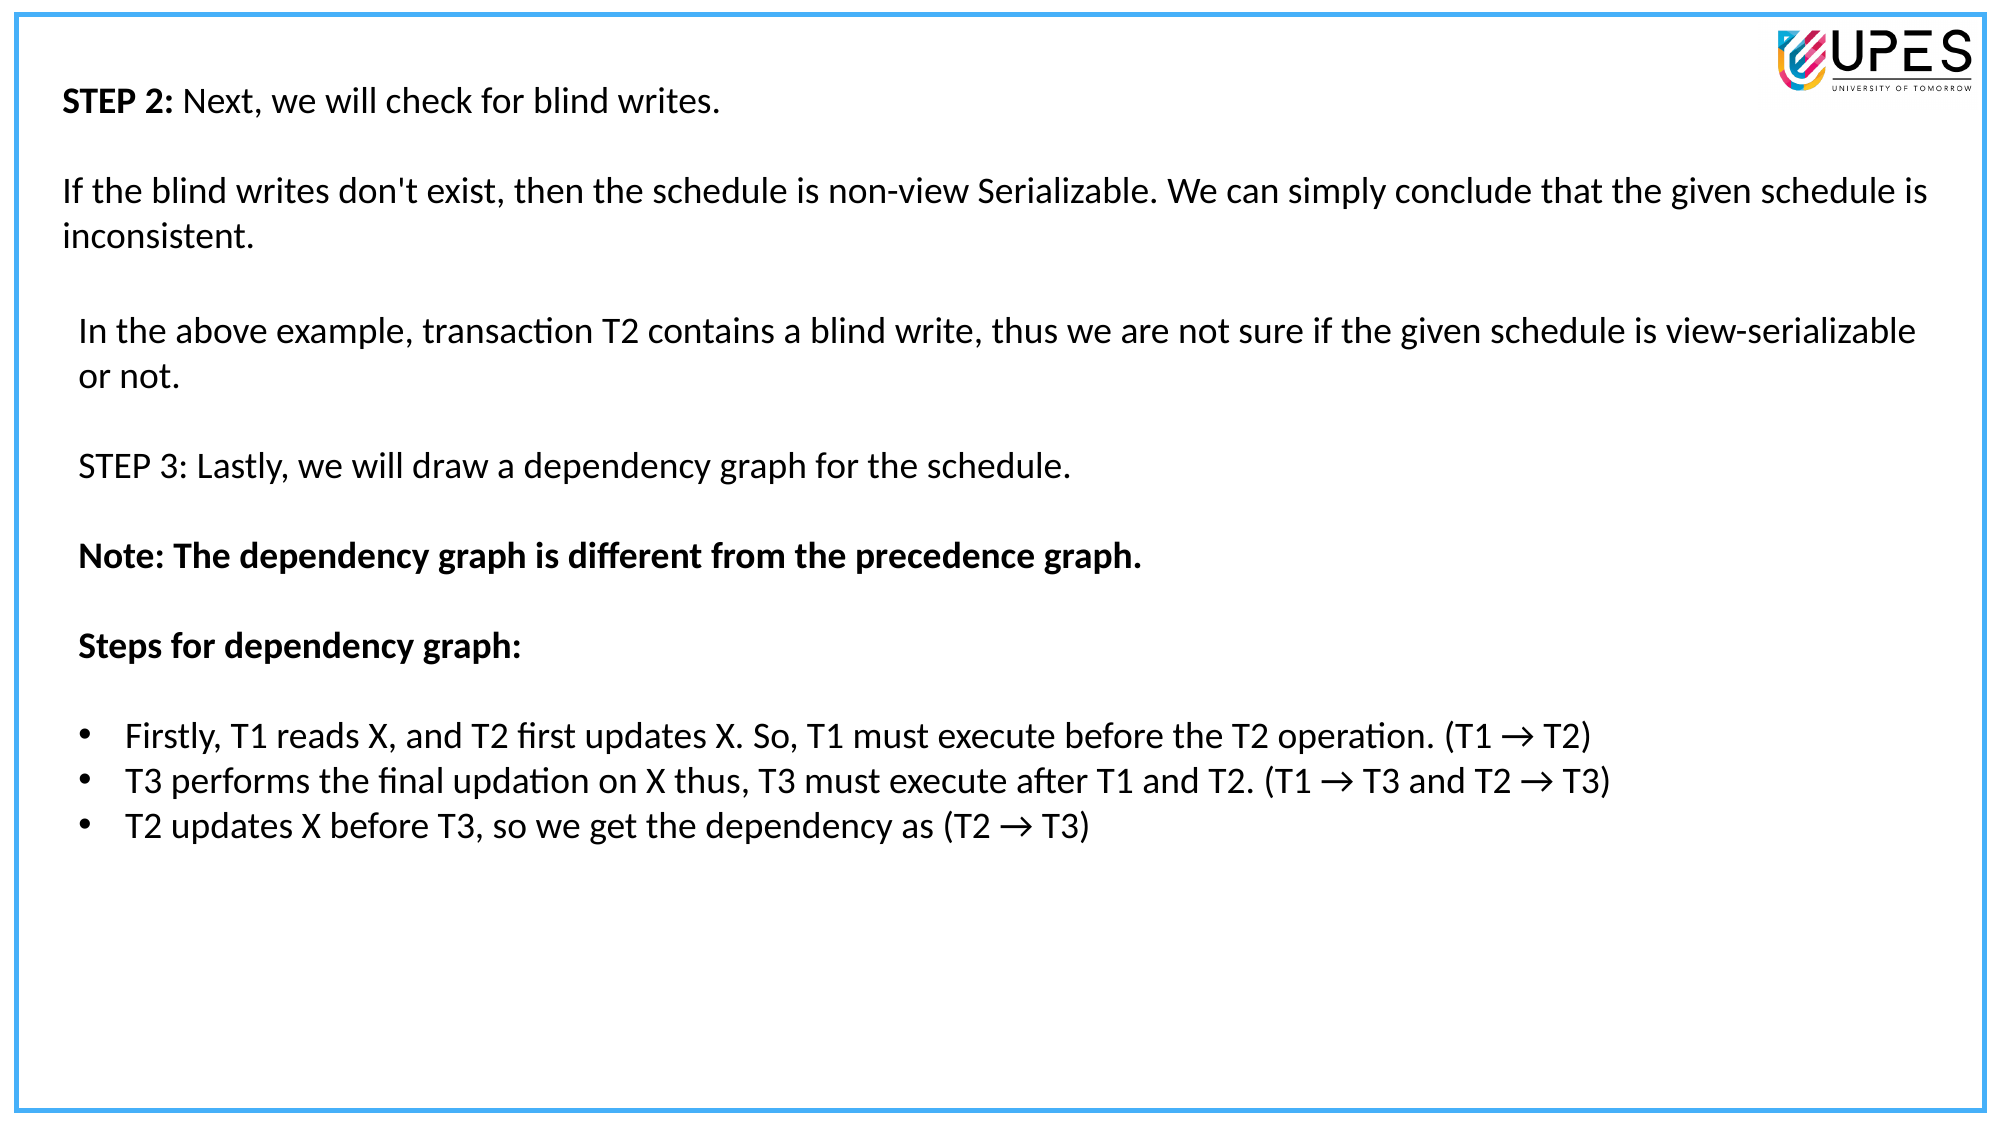

STEP 2: Next, we will check for blind writes.

If the blind writes don't exist, then the schedule is non-view Serializable. We can simply conclude that the given schedule is inconsistent.
In the above example, transaction T2 contains a blind write, thus we are not sure if the given schedule is view-serializable or not.

STEP 3: Lastly, we will draw a dependency graph for the schedule.

Note: The dependency graph is different from the precedence graph.

Steps for dependency graph:

Firstly, T1 reads X, and T2 first updates X. So, T1 must execute before the T2 operation. (T1 → T2)
T3 performs the final updation on X thus, T3 must execute after T1 and T2. (T1 → T3 and T2 → T3)
T2 updates X before T3, so we get the dependency as (T2 → T3)